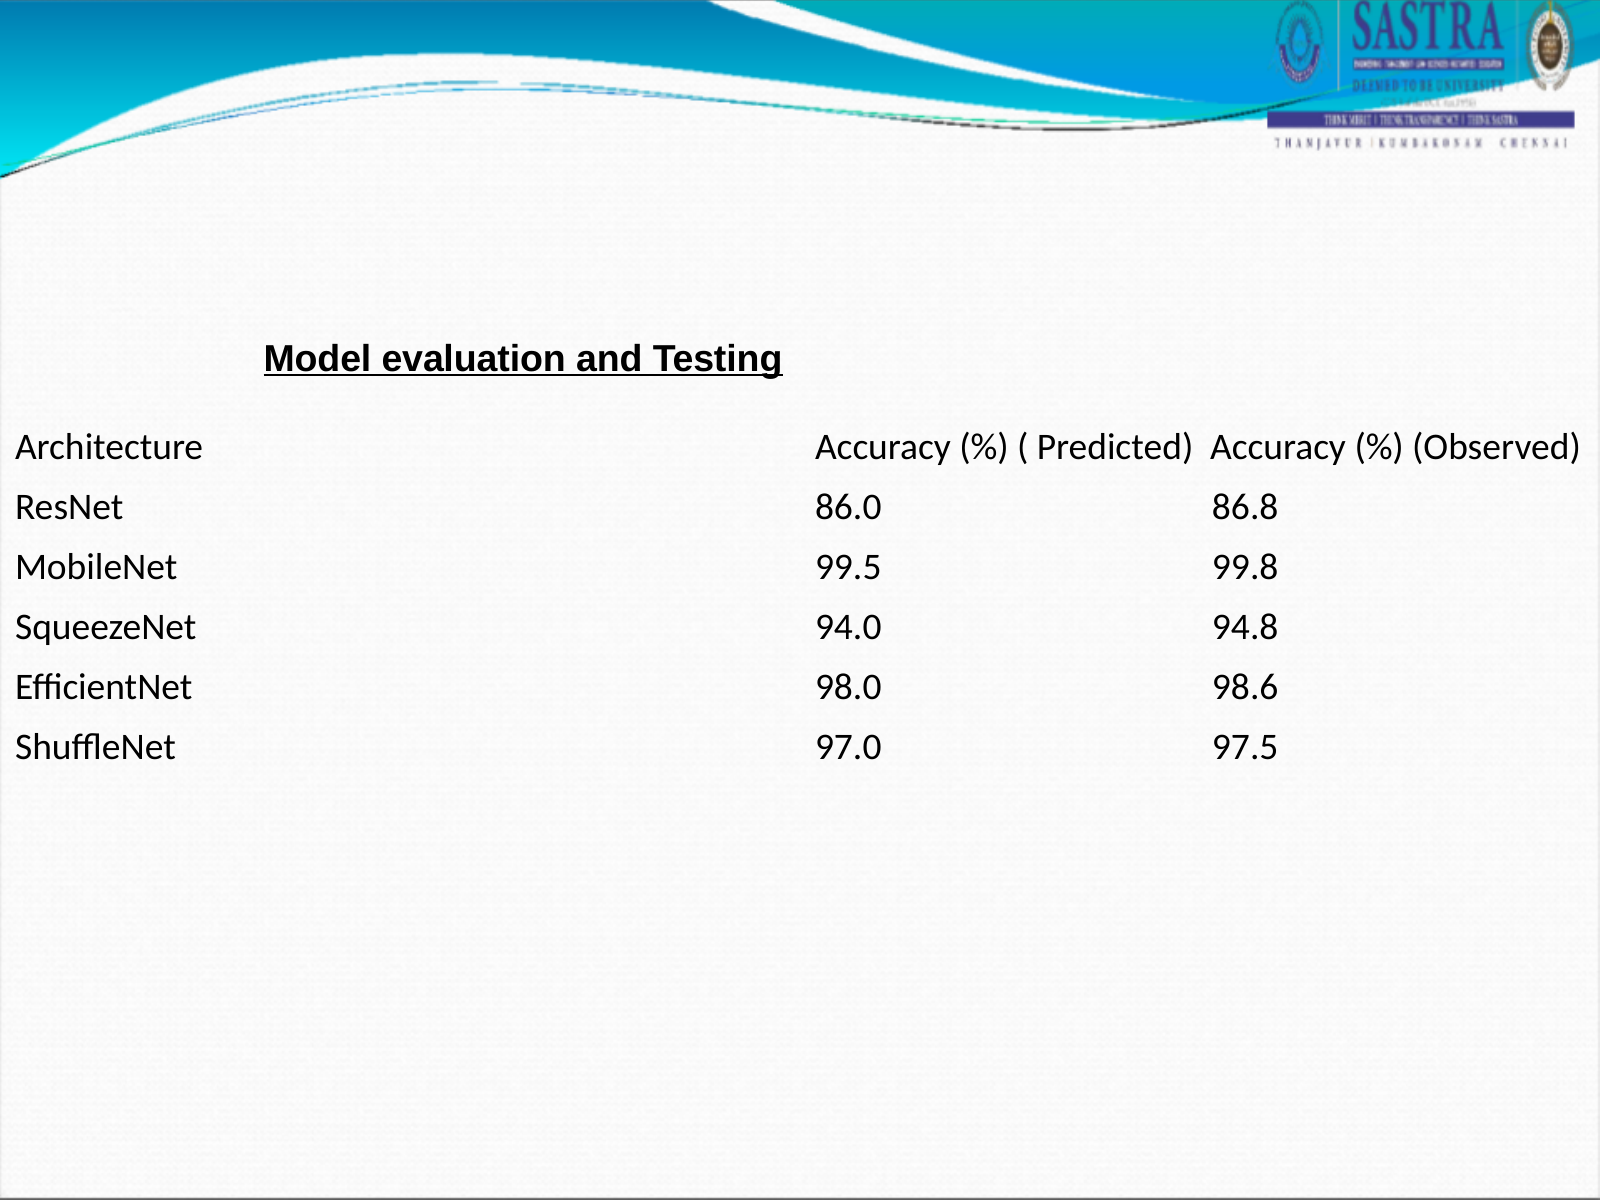

Model evaluation and Testing
| Architecture | Accuracy (%) ( Predicted) Accuracy (%) (Observed) |
| --- | --- |
| ResNet | 86.0 86.8 |
| MobileNet | 99.5 99.8 |
| SqueezeNet | 94.0 94.8 |
| EfficientNet | 98.0 98.6 |
| ShuffleNet | 97.0 97.5 |